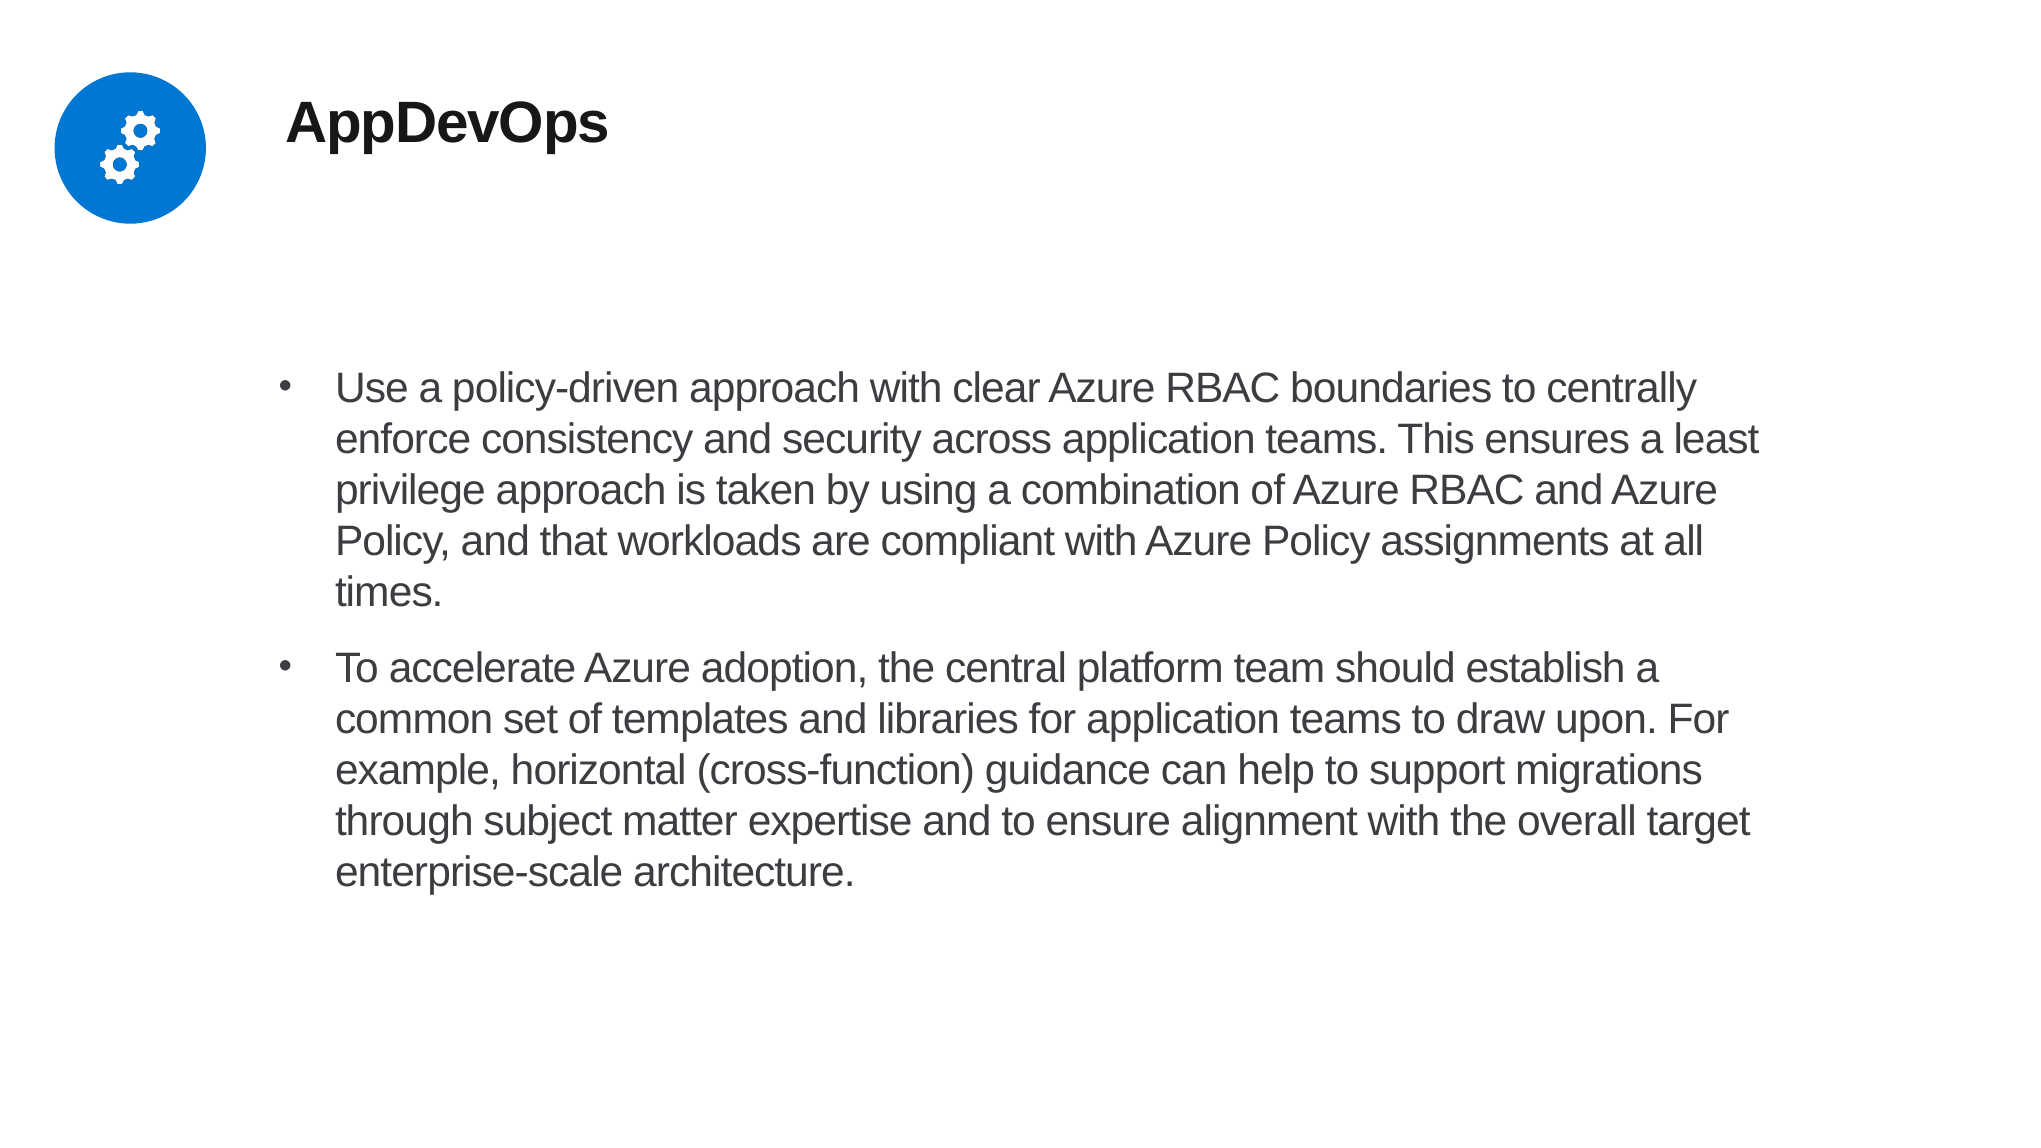

# AppDevOps

Use a policy-driven approach with clear Azure RBAC boundaries to centrally enforce consistency and security across application teams. This ensures a least privilege approach is taken by using a combination of Azure RBAC and Azure Policy, and that workloads are compliant with Azure Policy assignments at all times.
To accelerate Azure adoption, the central platform team should establish a common set of templates and libraries for application teams to draw upon. For example, horizontal (cross-function) guidance can help to support migrations through subject matter expertise and to ensure alignment with the overall target enterprise-scale architecture.